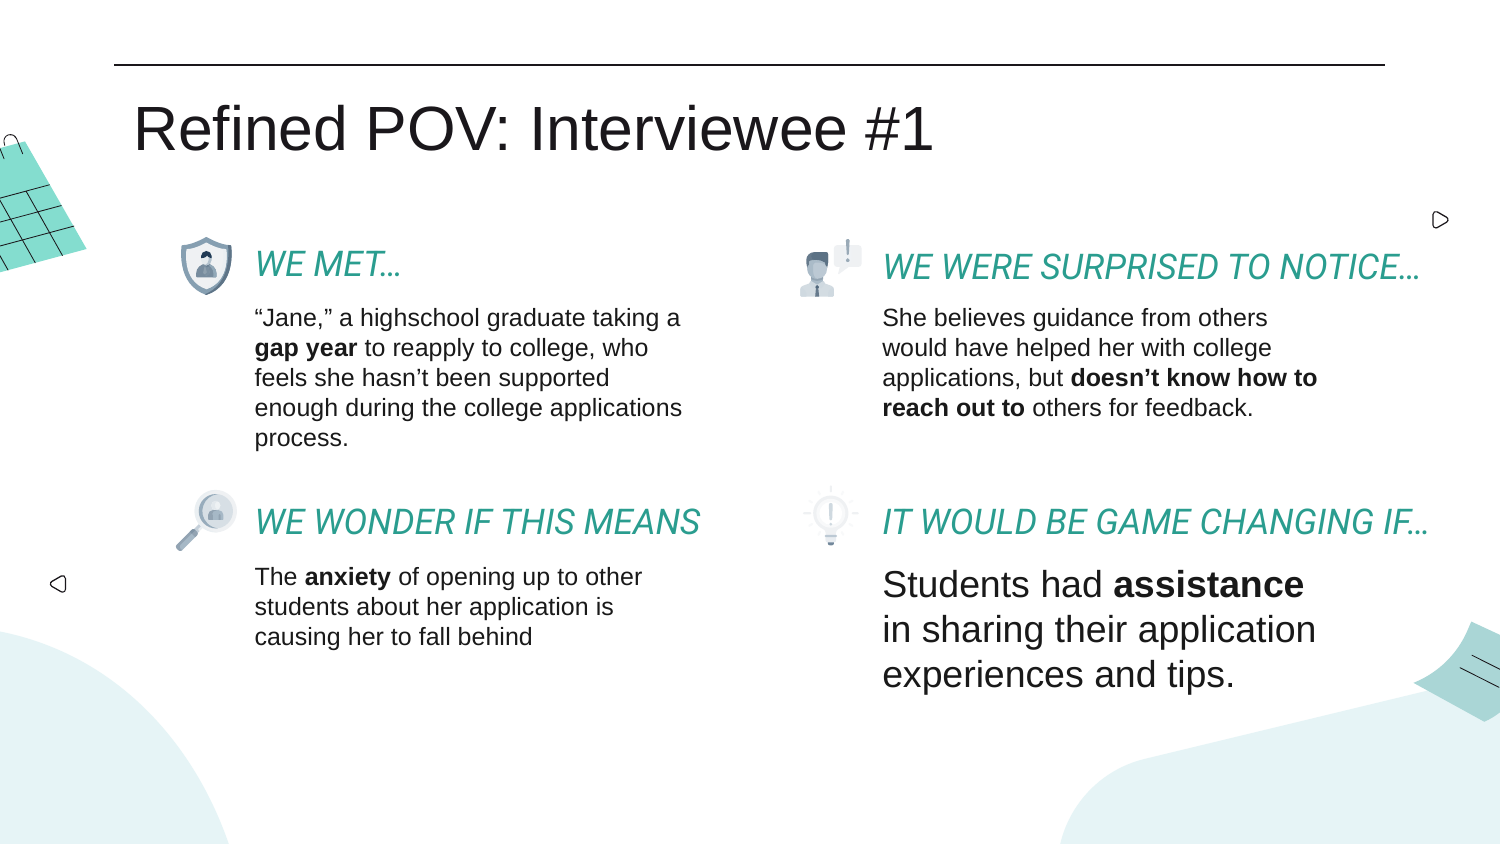

# Refined POV: Interviewee #1
WE WERE SURPRISED TO NOTICE…
WE MET…

“Jane,” a highschool graduate taking a gap year to reapply to college, who feels she hasn’t been supported enough during the college applications process.
She believes guidance from others would have helped her with college applications, but doesn’t know how to reach out to others for feedback.

WE WONDER IF THIS MEANS
IT WOULD BE GAME CHANGING IF…

Students had assistance in sharing their application experiences and tips.

The anxiety of opening up to other students about her application is causing her to fall behind